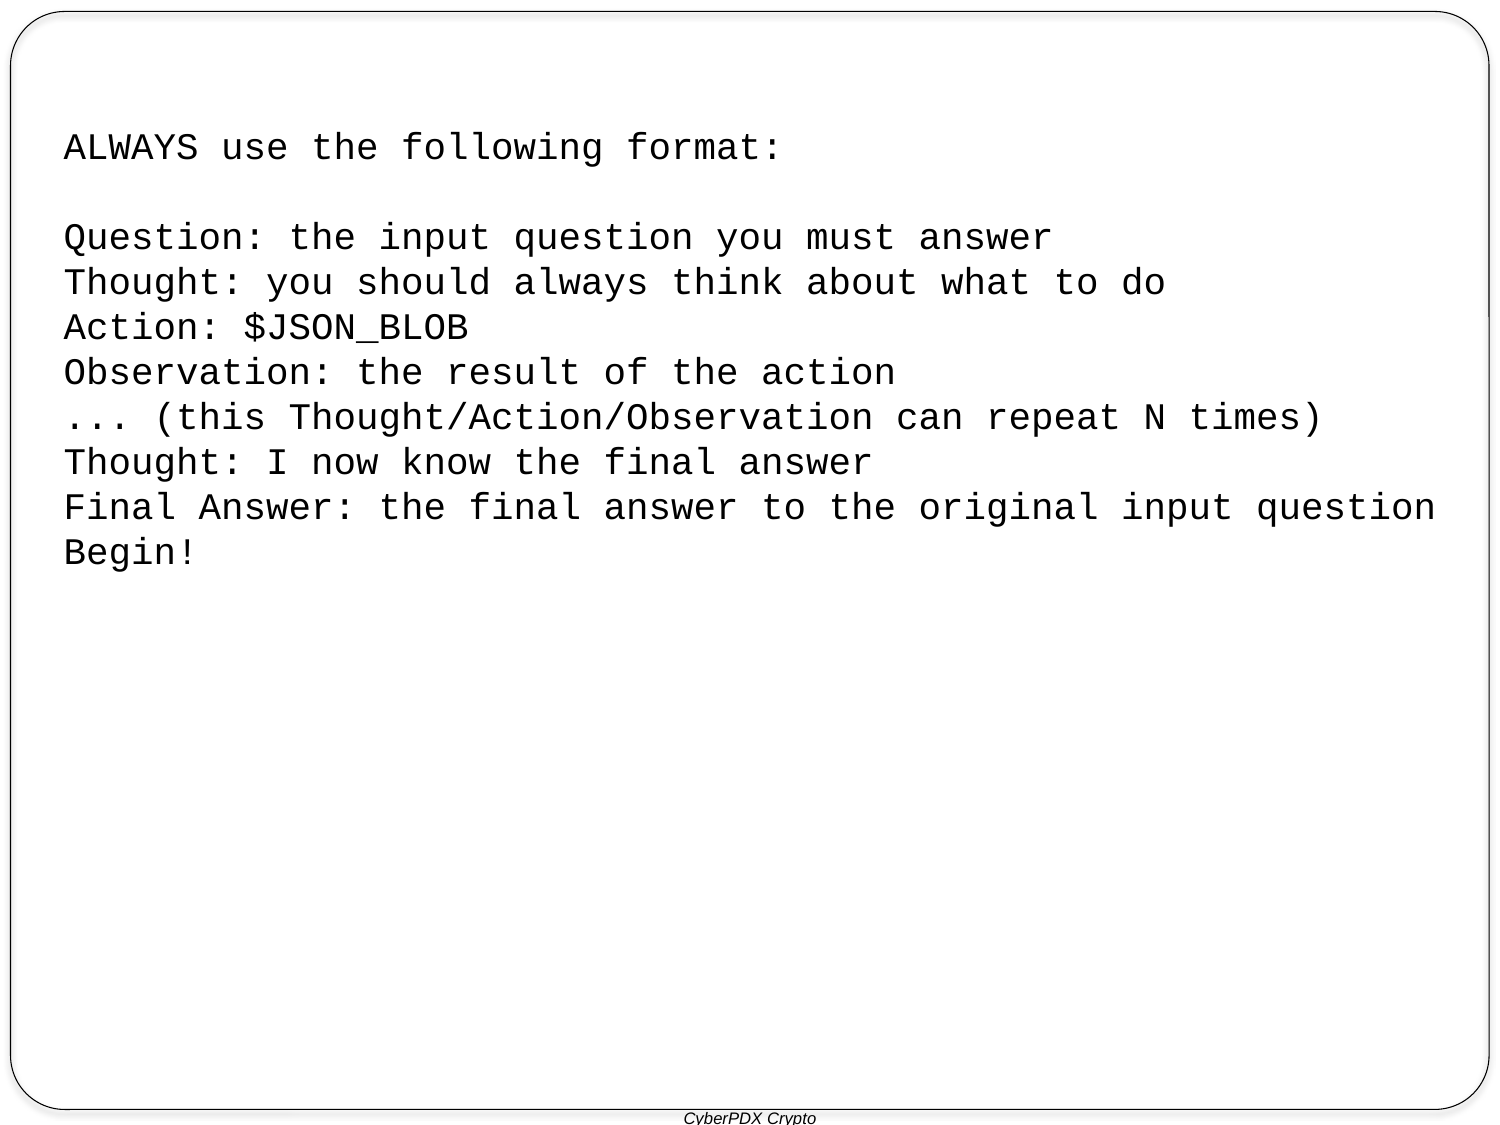

ALWAYS use the following format:

Question: the input question you must answer
Thought: you should always think about what to do
Action: $JSON_BLOB
Observation: the result of the action
... (this Thought/Action/Observation can repeat N times)
Thought: I now know the final answer
Final Answer: the final answer to the original input question
Begin!